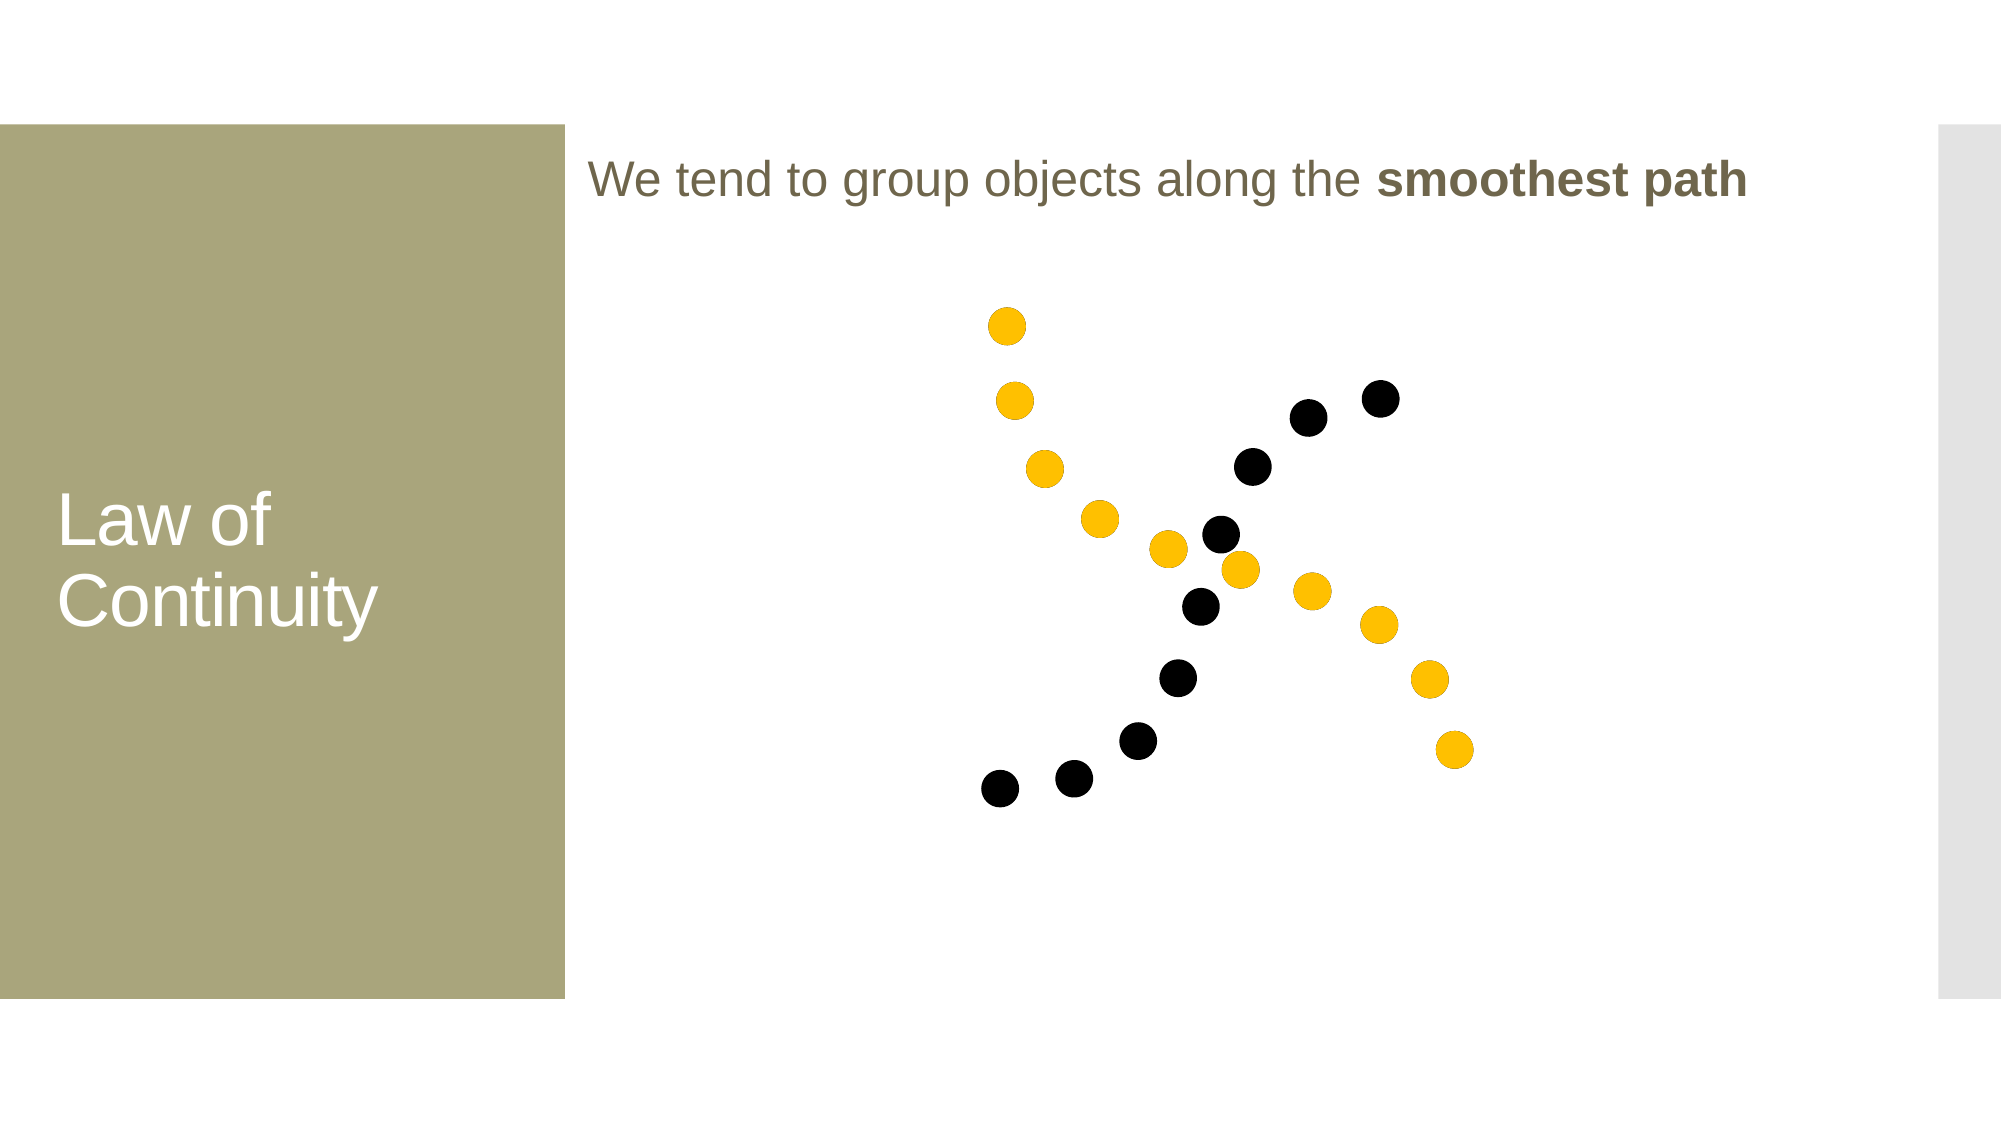

We tend to group objects along the smoothest path
Law of Continuity